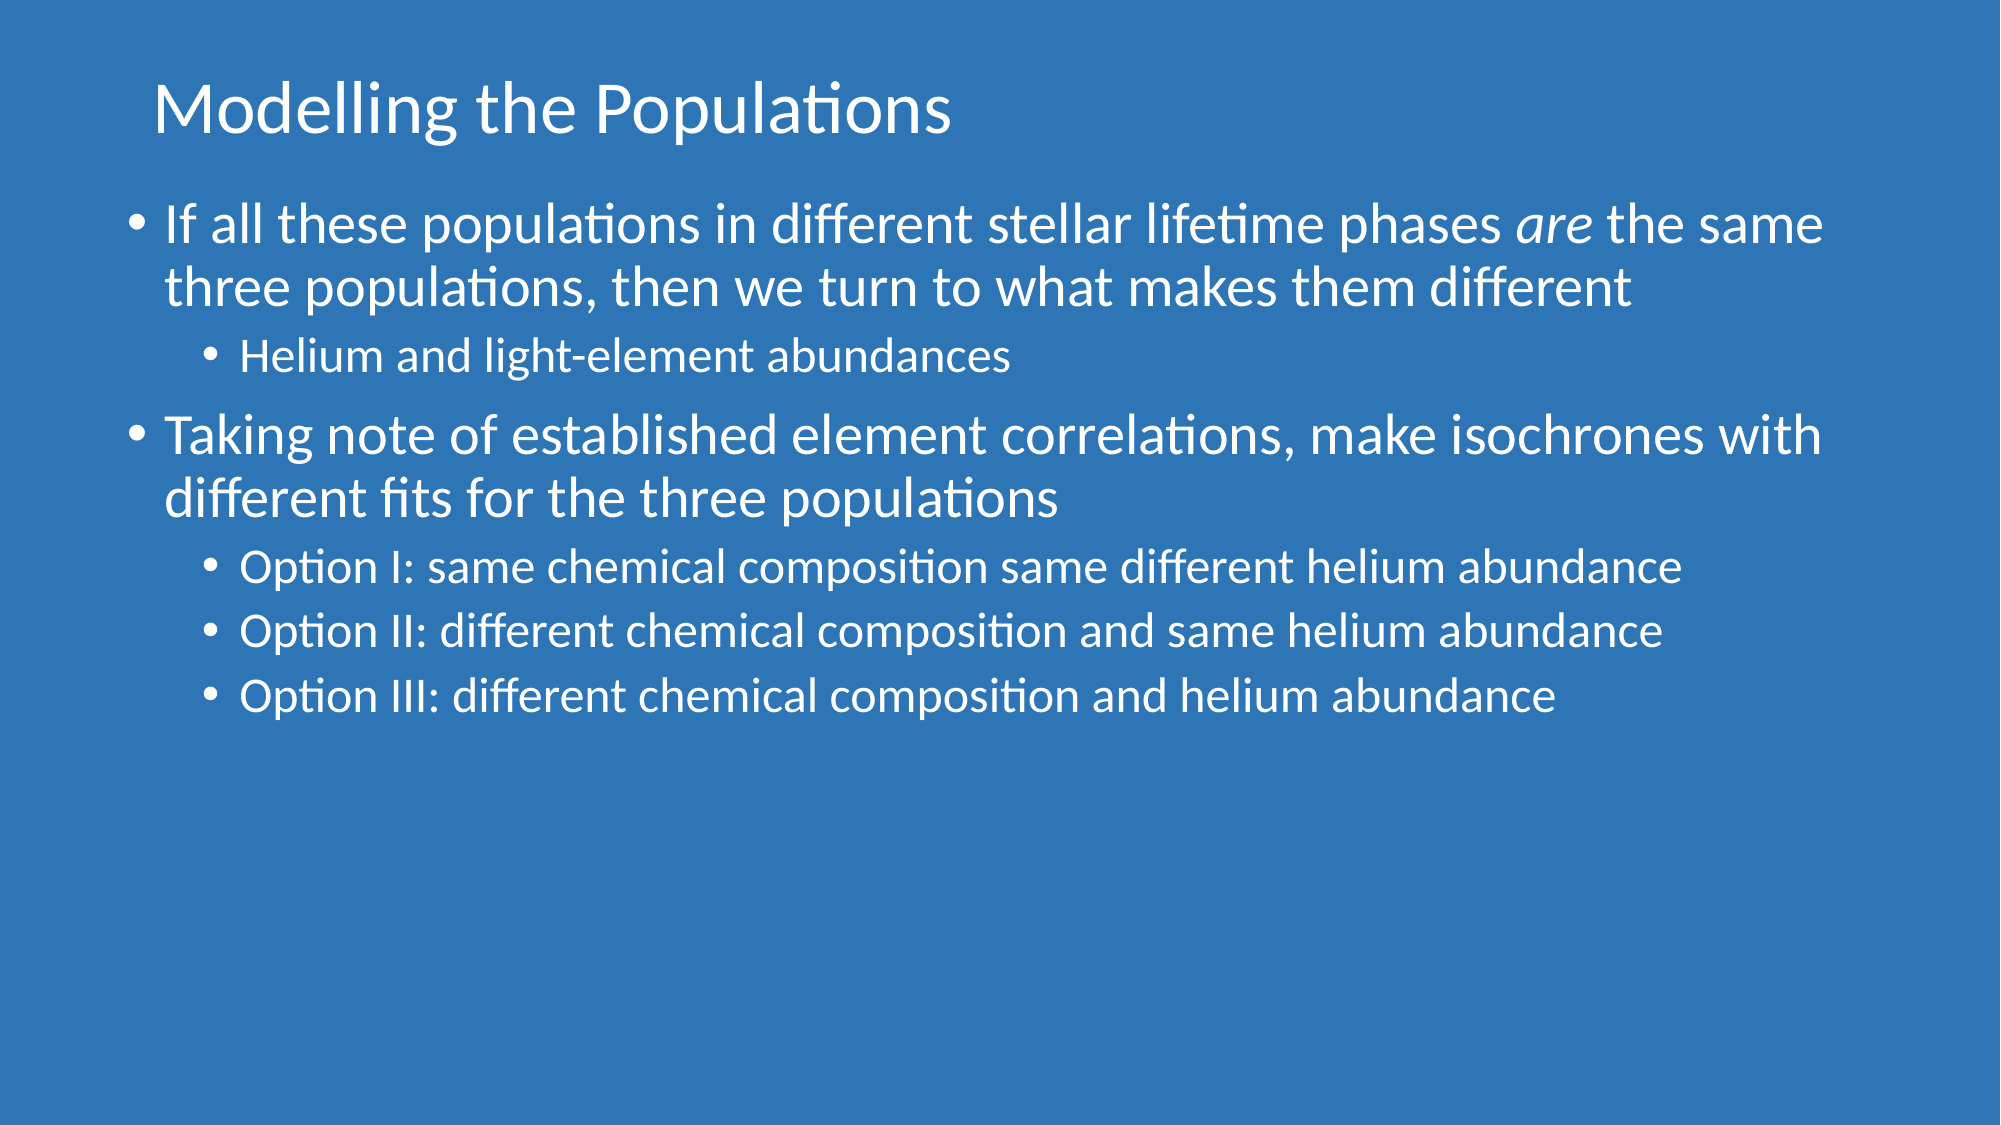

# Modelling the Populations
If all these populations in different stellar lifetime phases are the same three populations, then we turn to what makes them different
Helium and light-element abundances
Taking note of established element correlations, make isochrones with different fits for the three populations
Option I: same chemical composition same different helium abundance
Option II: different chemical composition and same helium abundance
Option III: different chemical composition and helium abundance